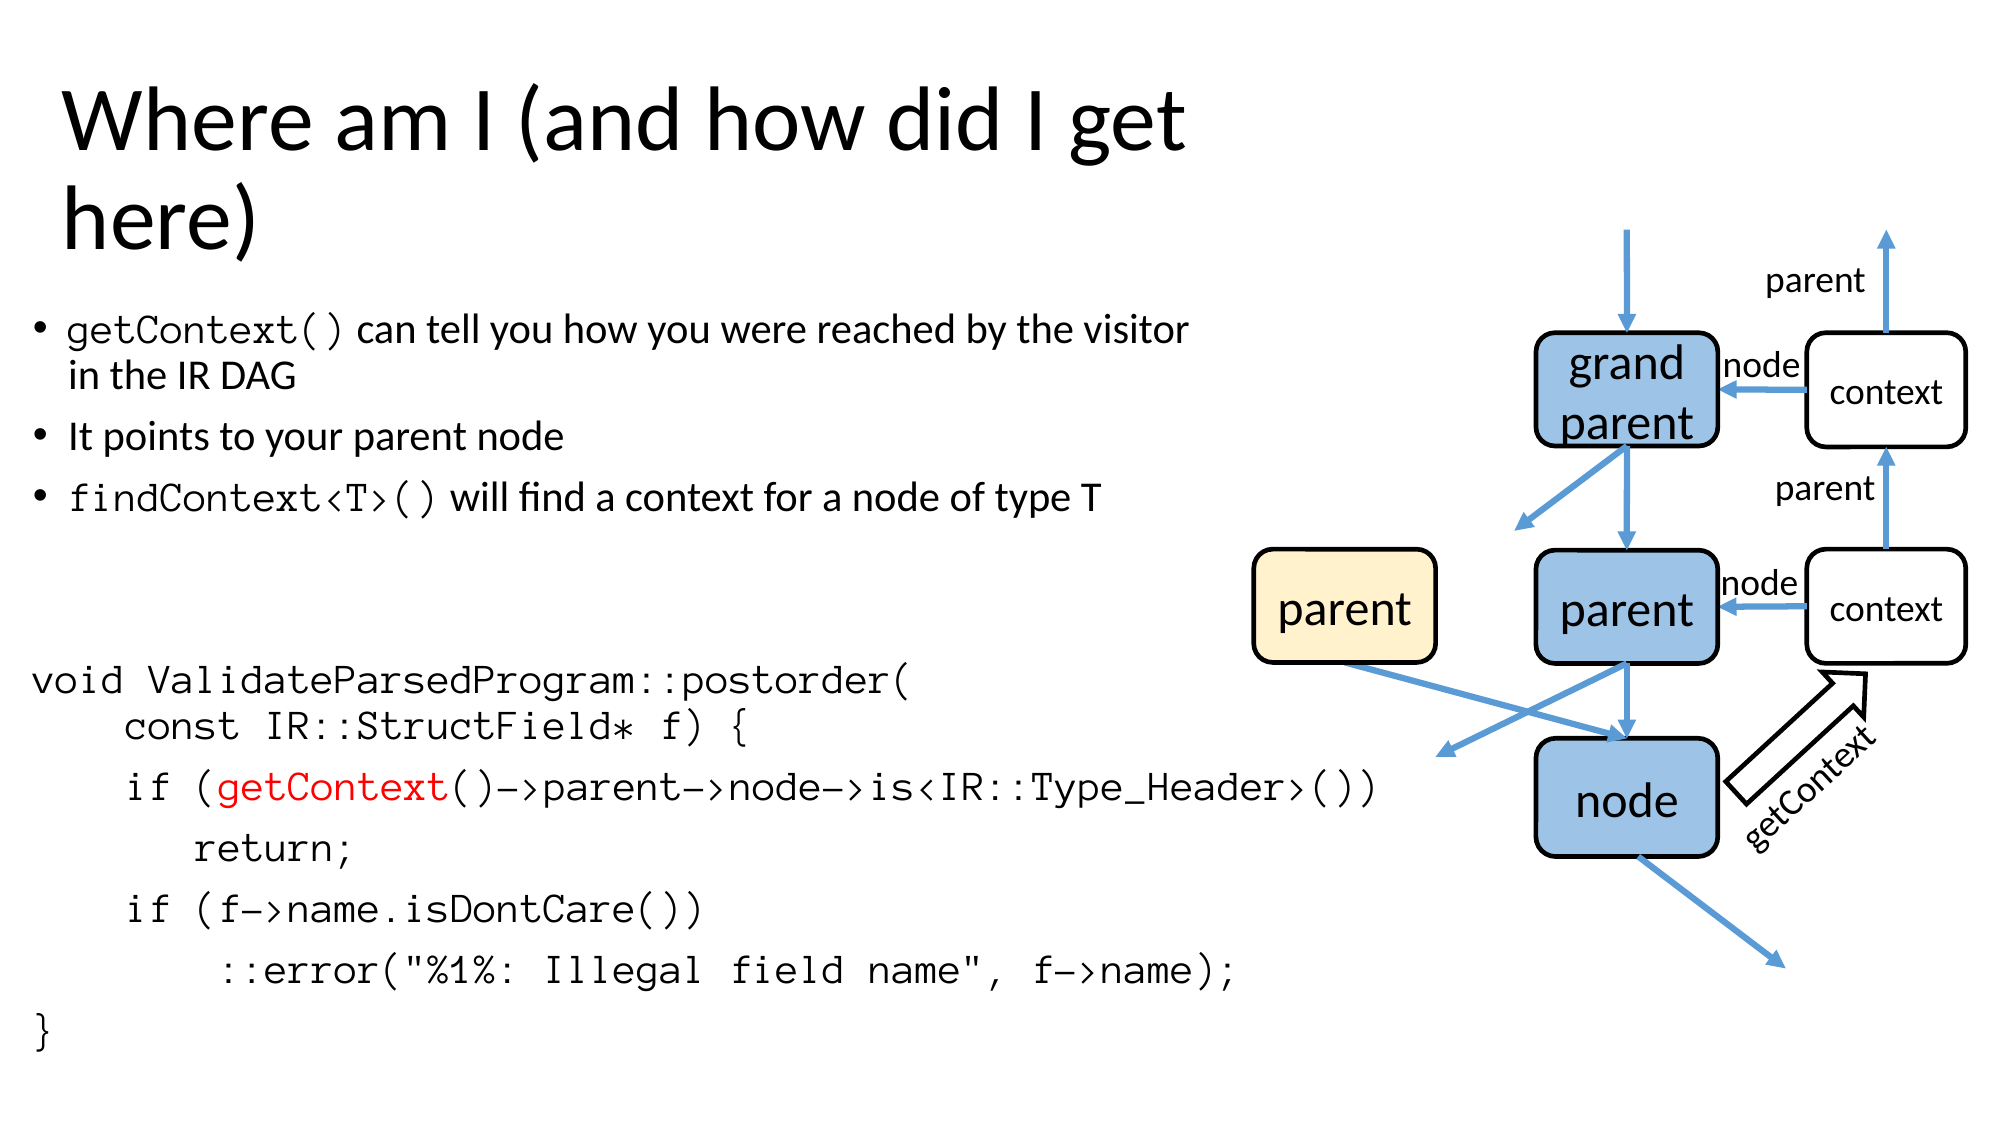

# Where am I (and how did I get here)
parent
getContext() can tell you how you were reached by the visitor
in the IR DAG
It points to your parent node
findContext<T>() will find a context for a node of type T

void ValidateParsedProgram::postorder(
    const IR::StructField* f) {
    if (getContext()->parent->node->is<IR::Type_Header>())
       return;
    if (f->name.isDontCare())
        ::error("%1%: Illegal field name", f->name);
}

grand
parent
node
context
parent
parent
context
parent
node

node
getContext